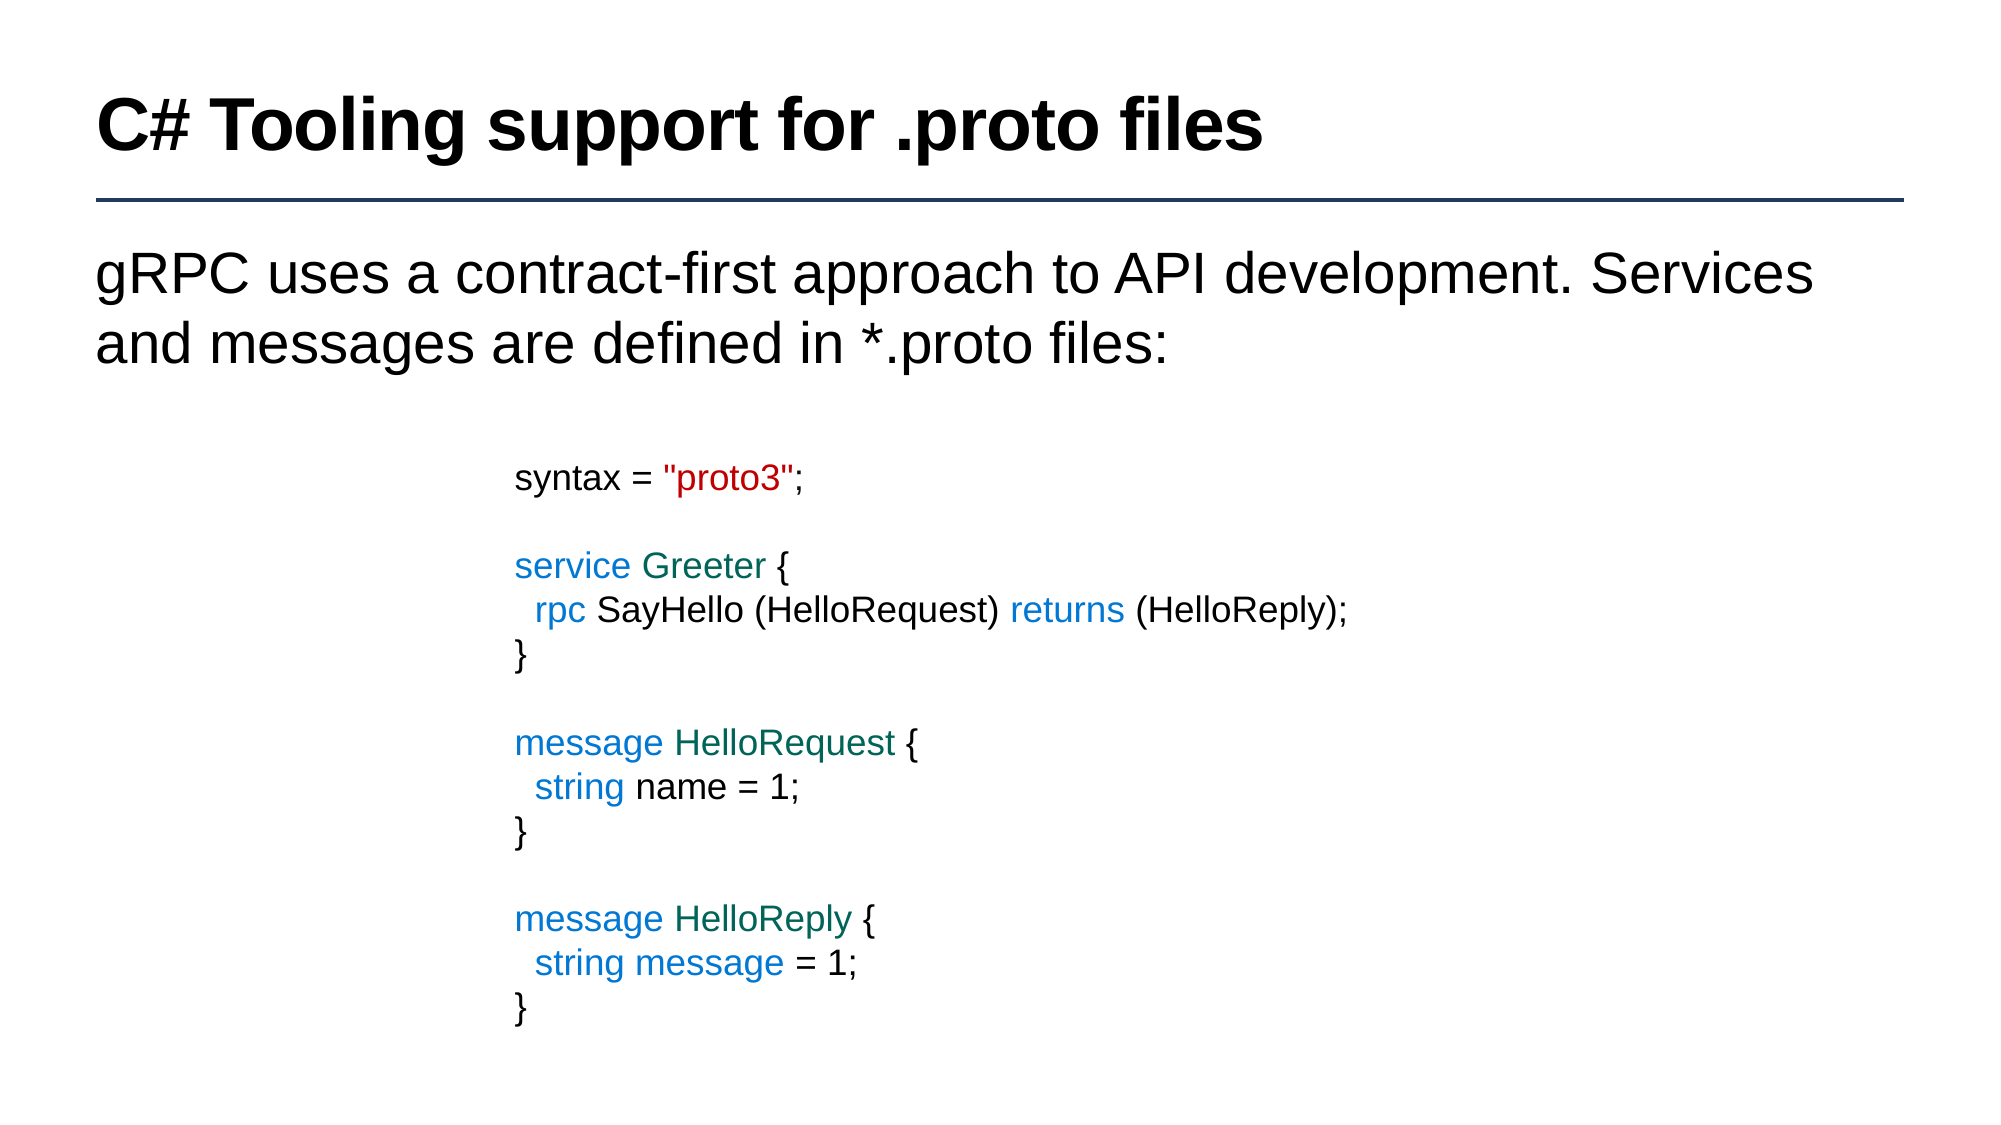

# C# Tooling support for .proto files
gRPC uses a contract-first approach to API development. Services and messages are defined in *.proto files:
syntax = "proto3";

service Greeter {
  rpc SayHello (HelloRequest) returns (HelloReply);
}

message HelloRequest {
  string name = 1;
}

message HelloReply {
  string message = 1;
}